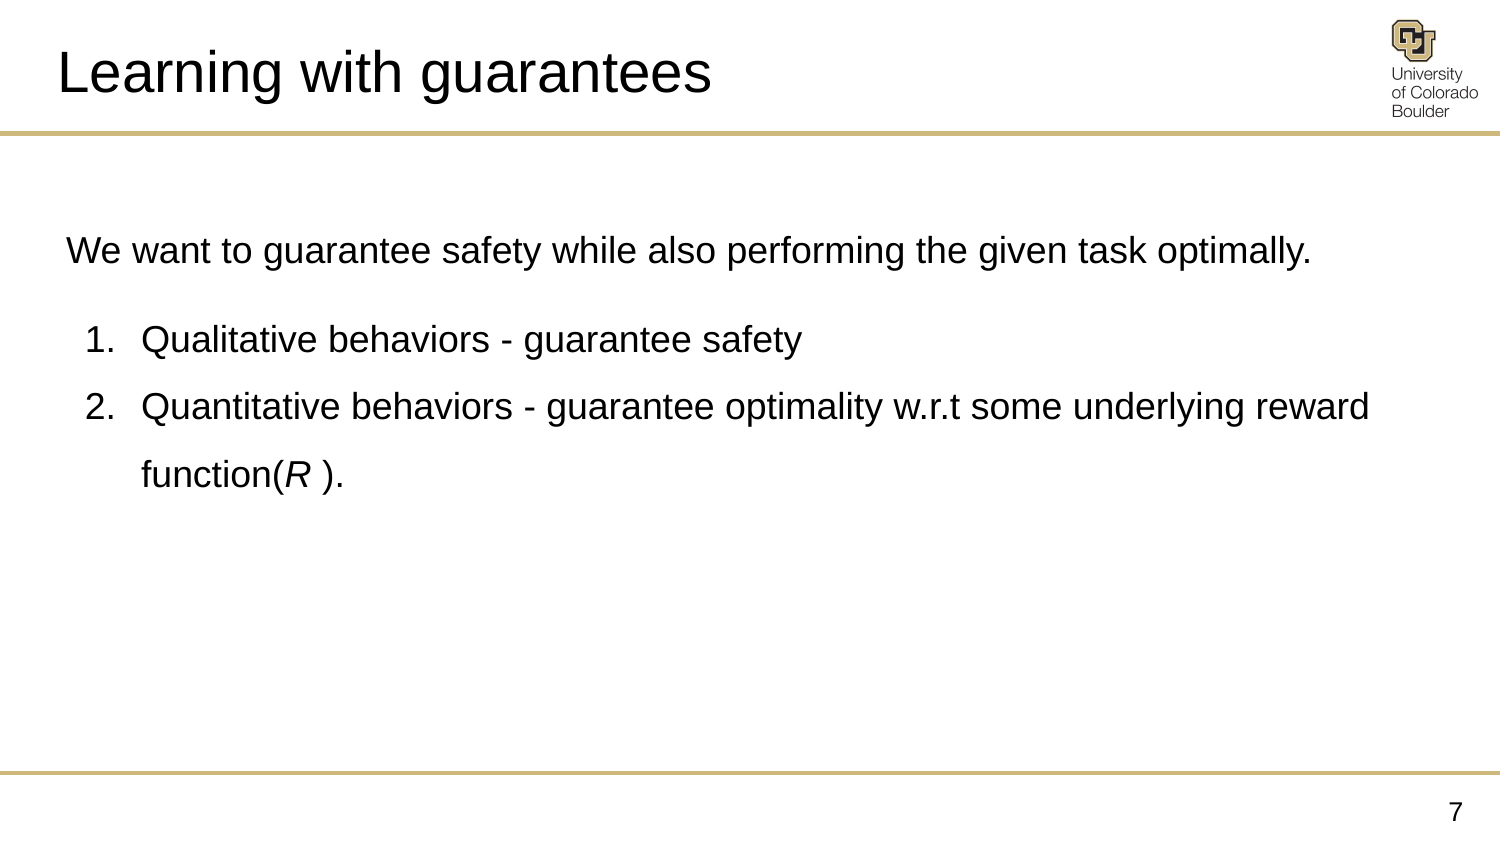

# Learning with guarantees
We want to guarantee safety while also performing the given task optimally.
Qualitative behaviors - guarantee safety
Quantitative behaviors - guarantee optimality w.r.t some underlying reward function(R ).
7